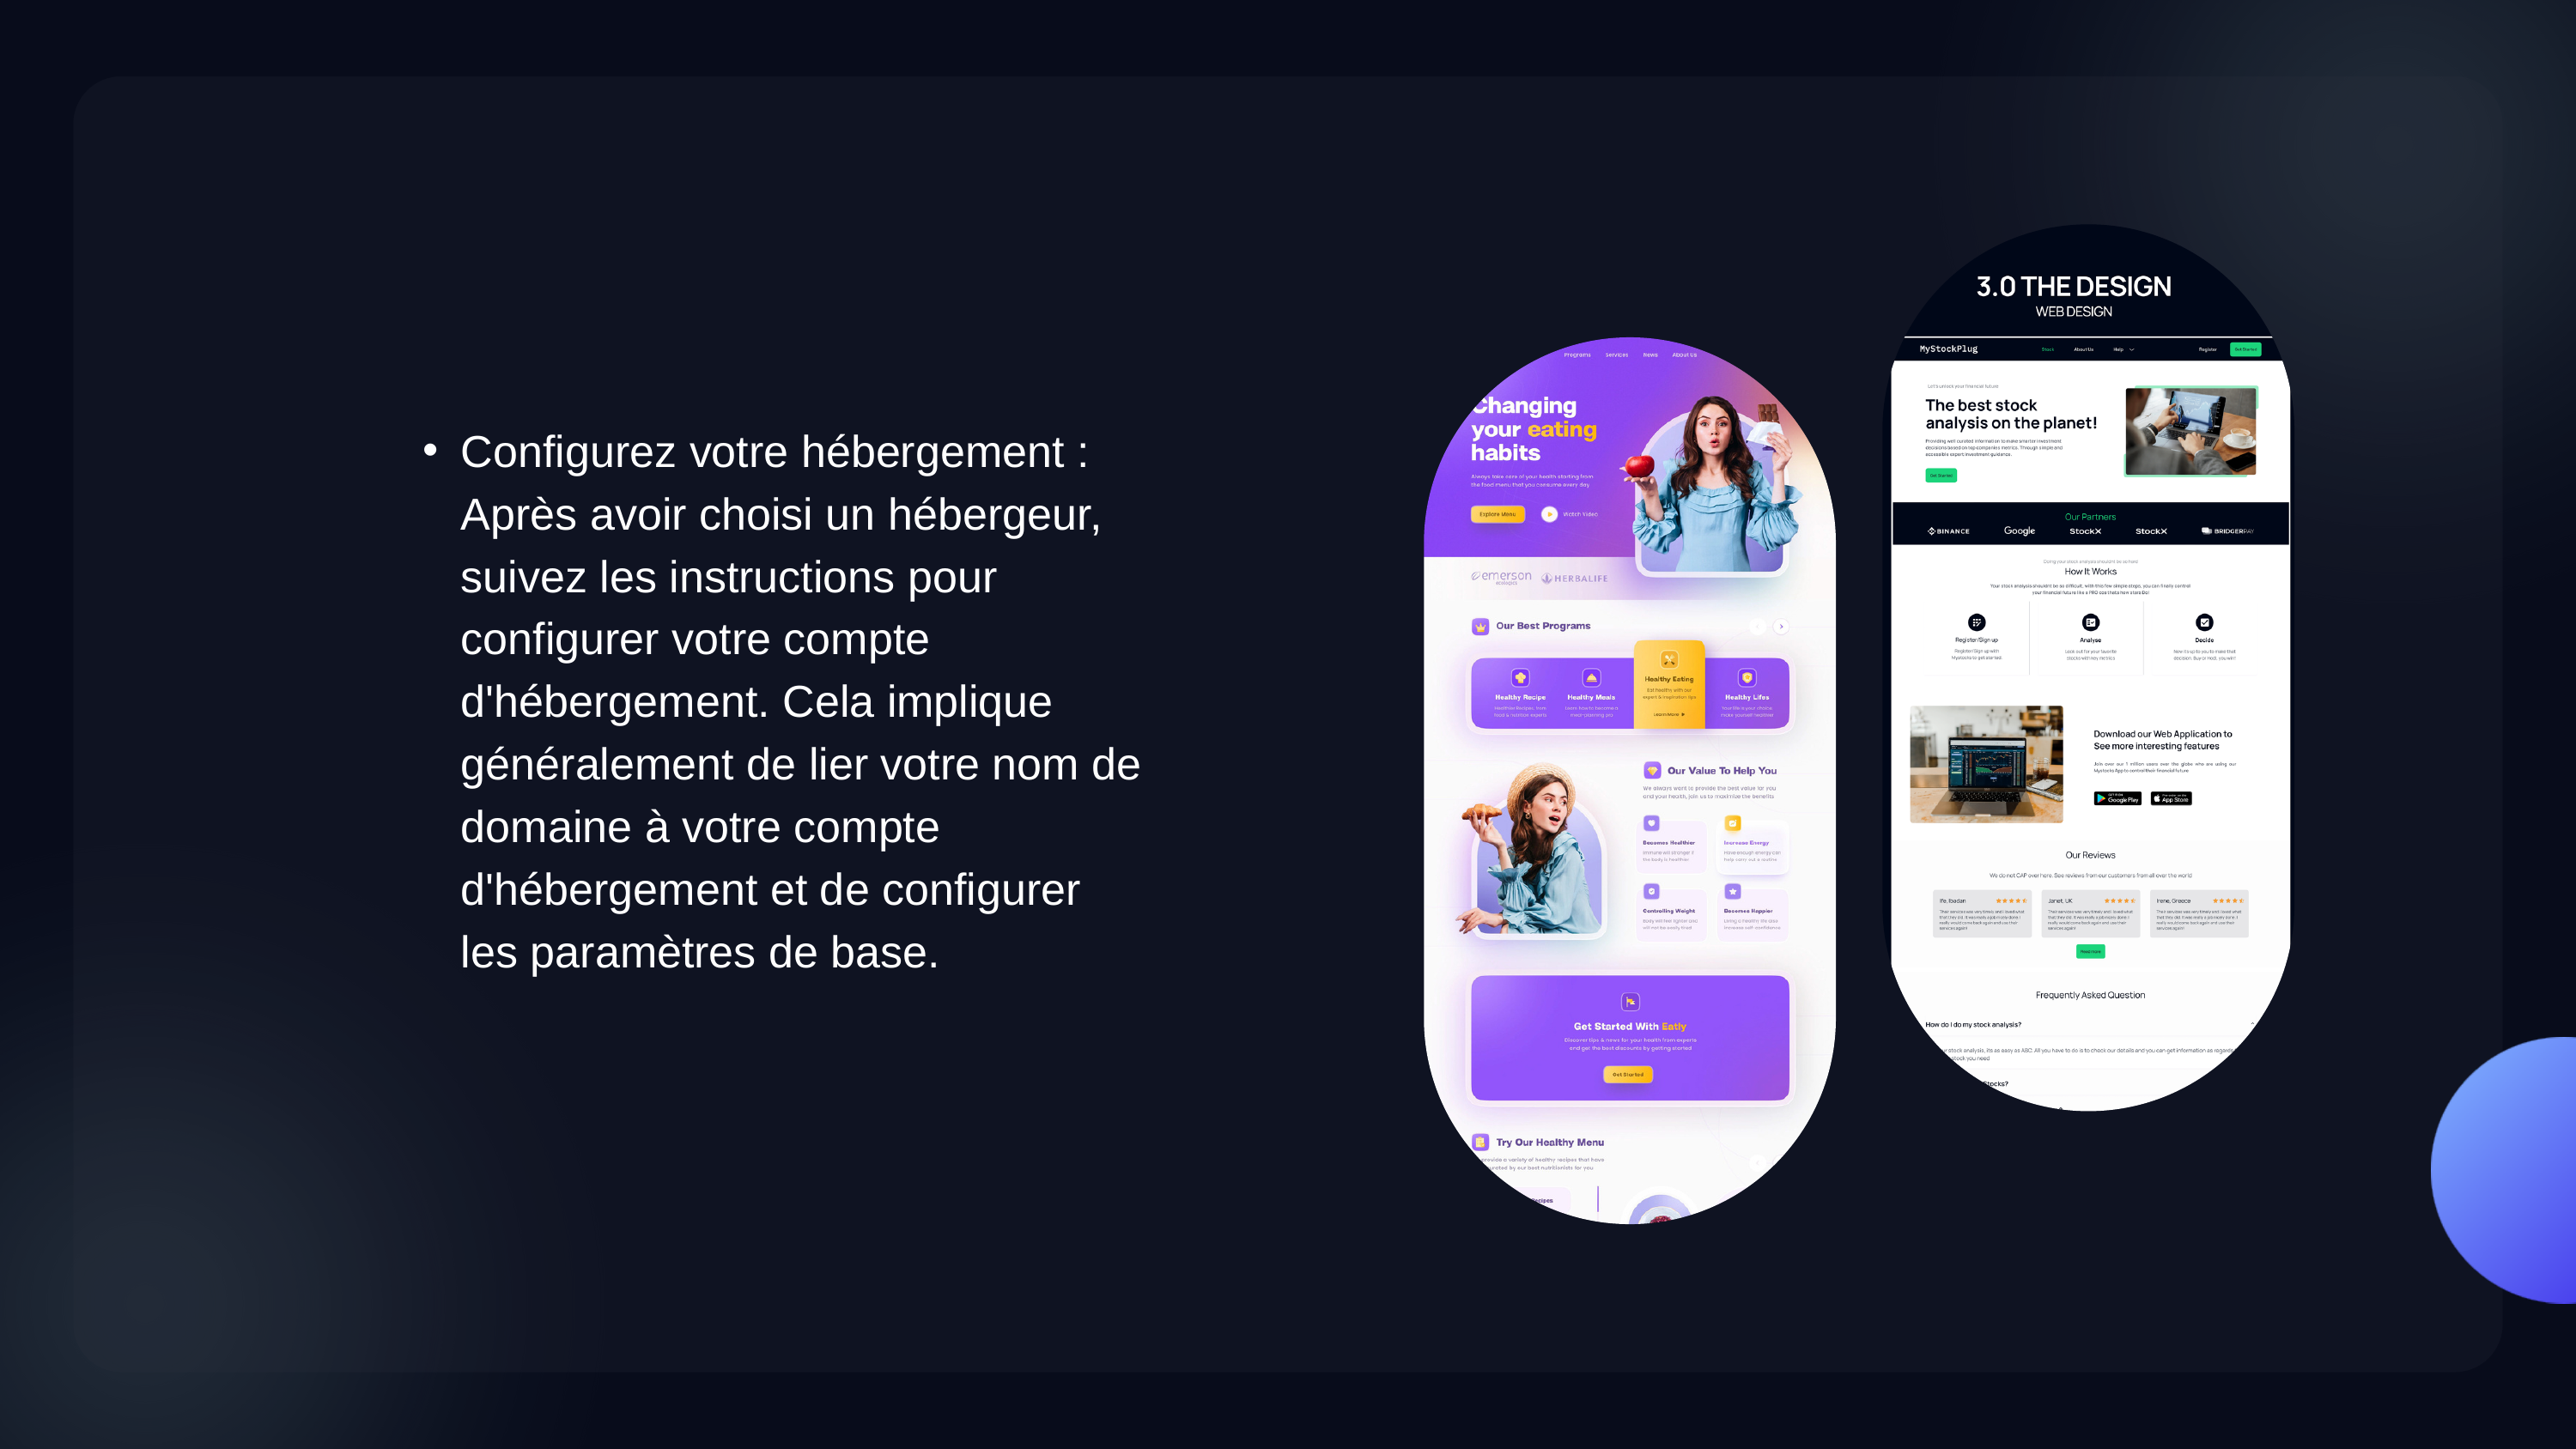

Configurez votre hébergement : Après avoir choisi un hébergeur, suivez les instructions pour configurer votre compte d'hébergement. Cela implique généralement de lier votre nom de domaine à votre compte d'hébergement et de configurer les paramètres de base.